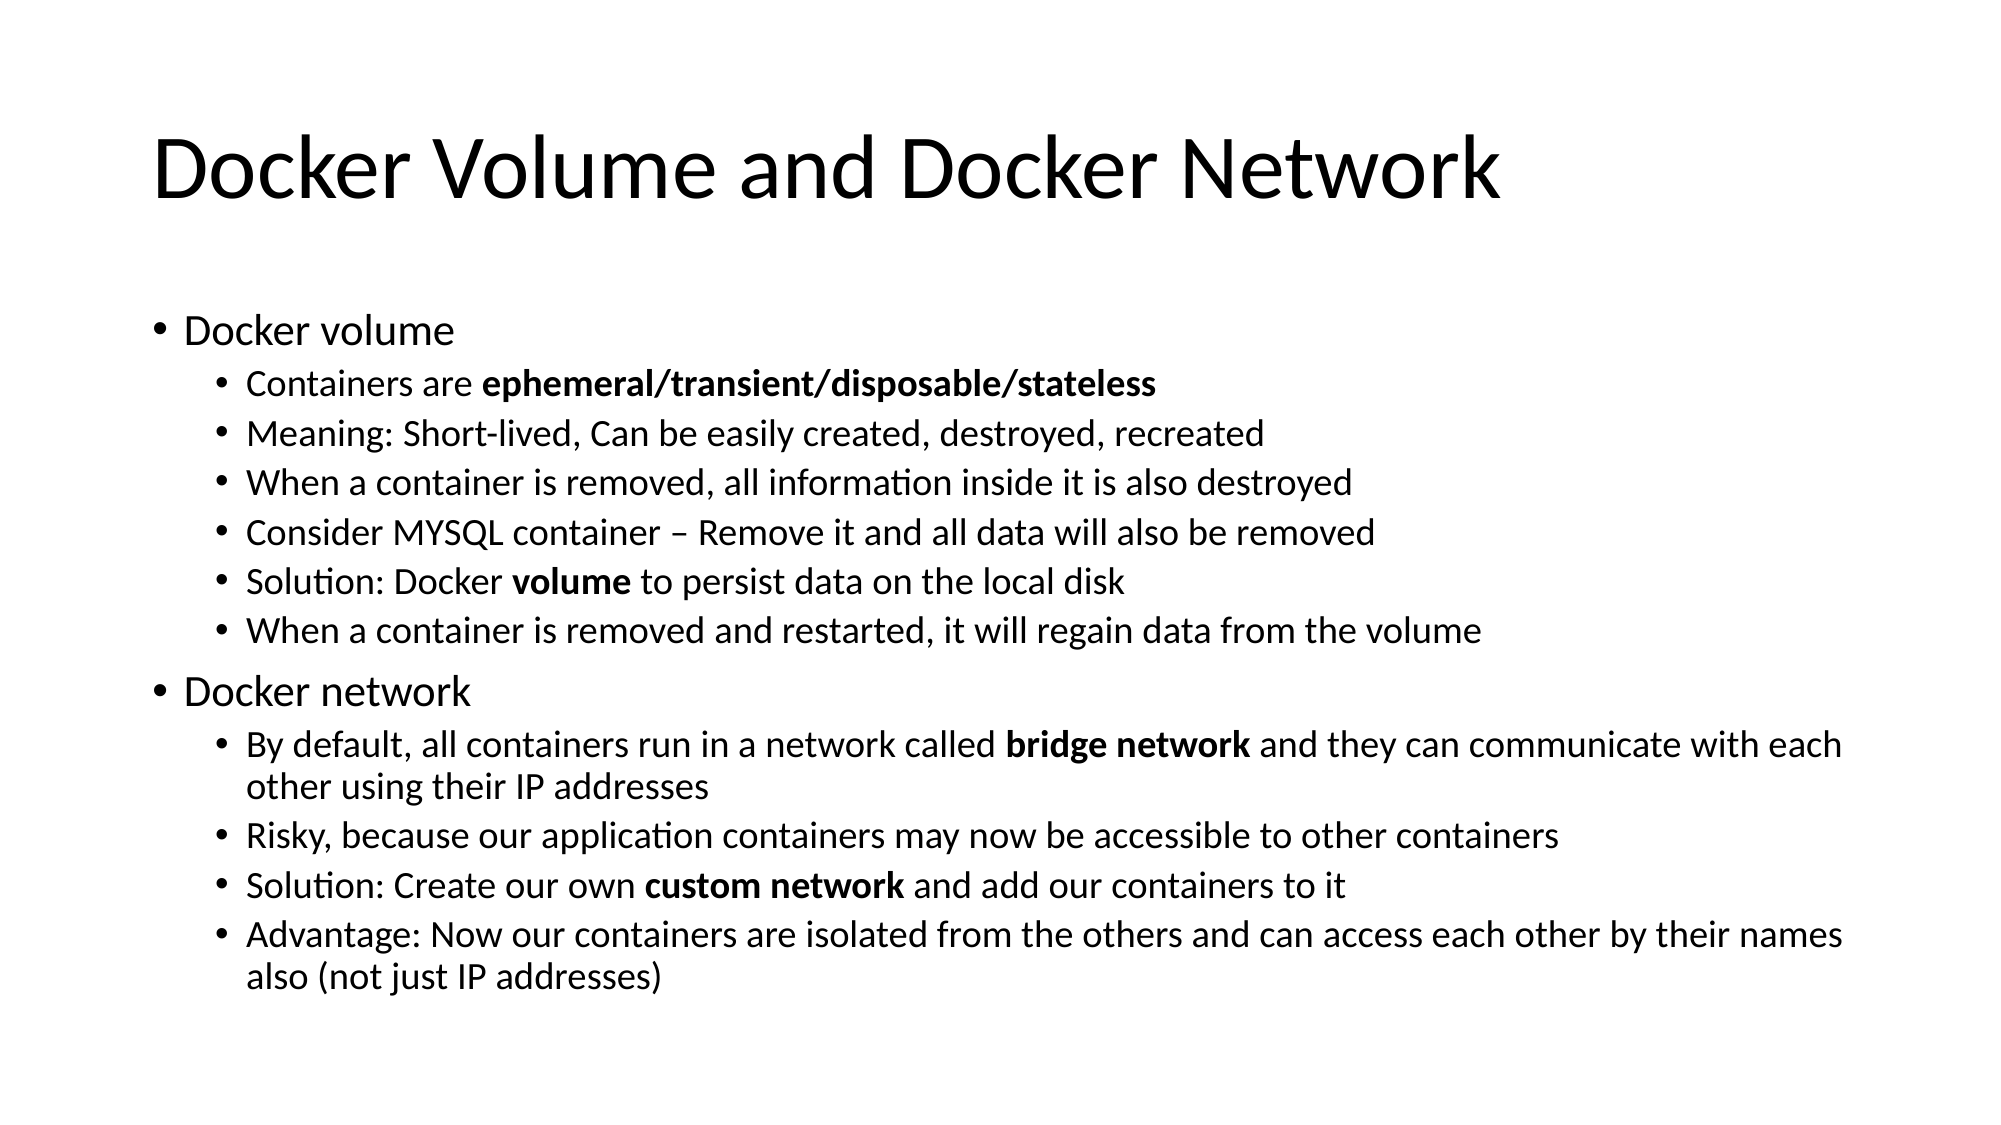

# Docker Volume and Docker Network
Docker volume
Containers are ephemeral/transient/disposable/stateless
Meaning: Short-lived, Can be easily created, destroyed, recreated
When a container is removed, all information inside it is also destroyed
Consider MYSQL container – Remove it and all data will also be removed
Solution: Docker volume to persist data on the local disk
When a container is removed and restarted, it will regain data from the volume
Docker network
By default, all containers run in a network called bridge network and they can communicate with each other using their IP addresses
Risky, because our application containers may now be accessible to other containers
Solution: Create our own custom network and add our containers to it
Advantage: Now our containers are isolated from the others and can access each other by their names also (not just IP addresses)